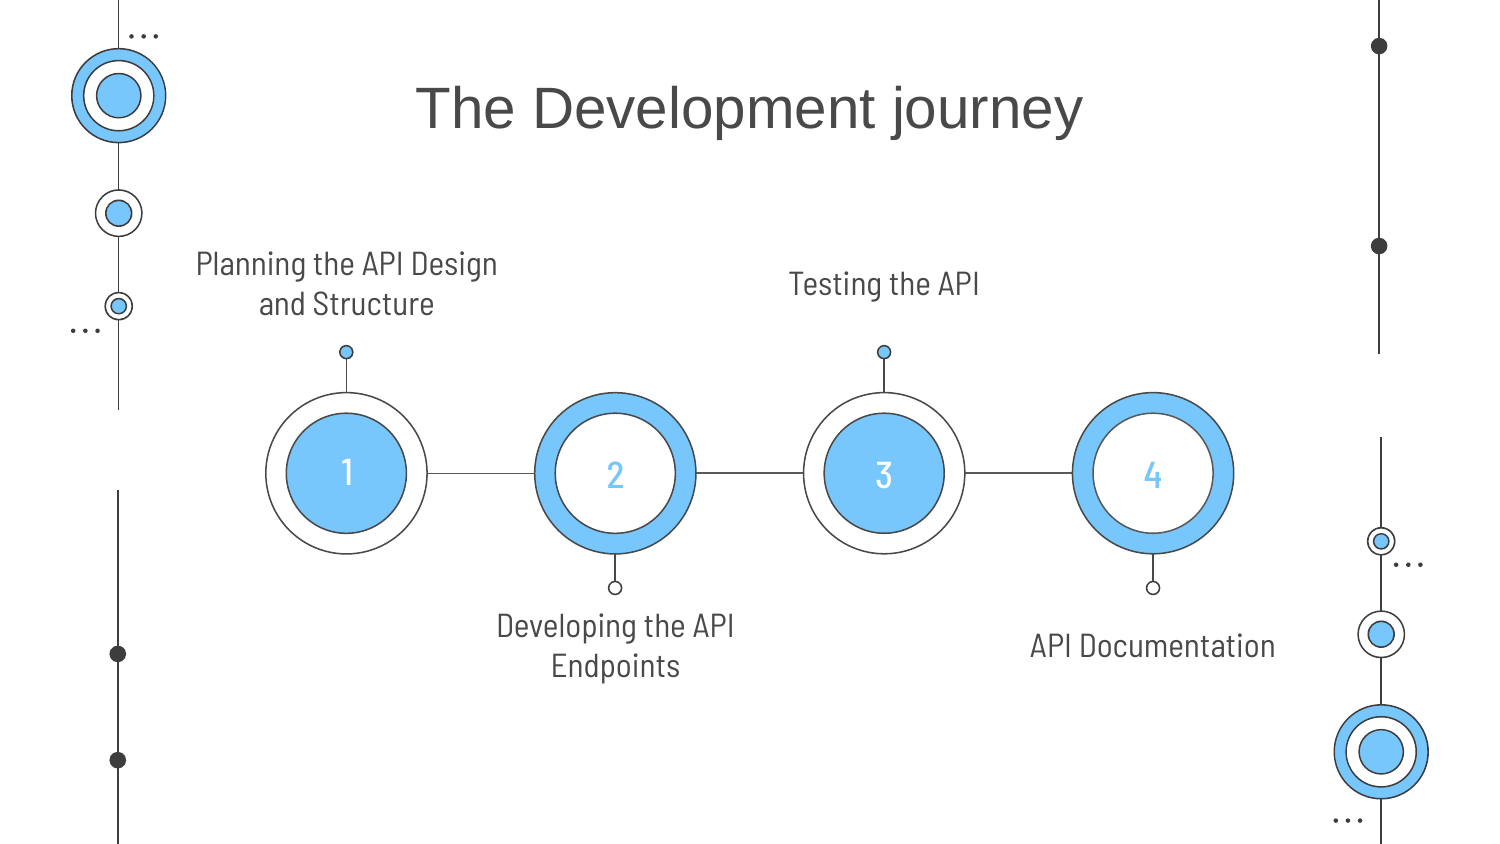

# The Development journey
Planning the API Design and Structure
Testing the API

1
2
3
4
Developing the API Endpoints
API Documentation